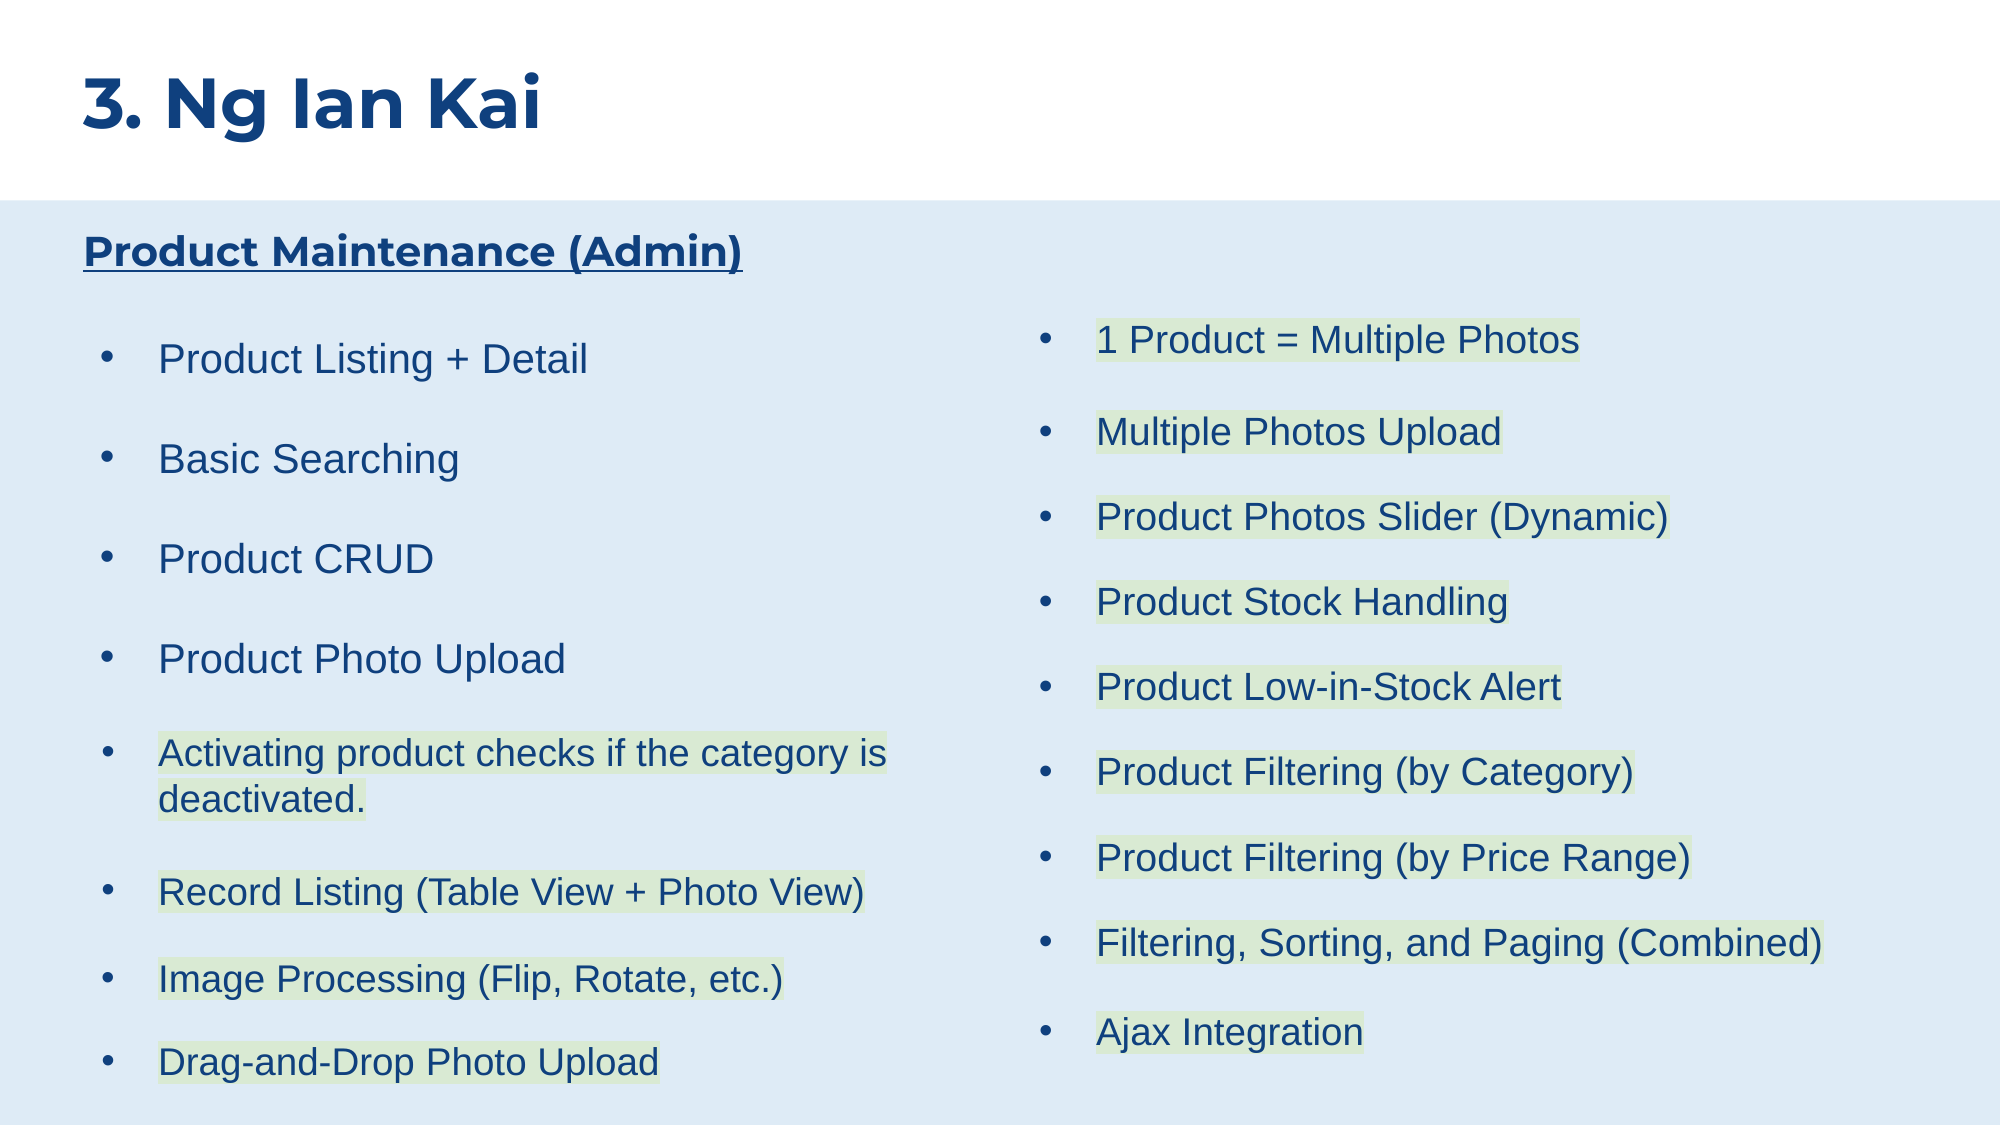

# 3. Ng Ian Kai
Product Maintenance (Admin)
Product Listing + Detail
Basic Searching
Product CRUD
Product Photo Upload
Activating product checks if the category is deactivated.
Record Listing (Table View + Photo View)
Image Processing (Flip, Rotate, etc.)
Drag-and-Drop Photo Upload
1 Product = Multiple Photos
Multiple Photos Upload
Product Photos Slider (Dynamic)
Product Stock Handling
Product Low-in-Stock Alert
Product Filtering (by Category)
Product Filtering (by Price Range)
Filtering, Sorting, and Paging (Combined)
Ajax Integration